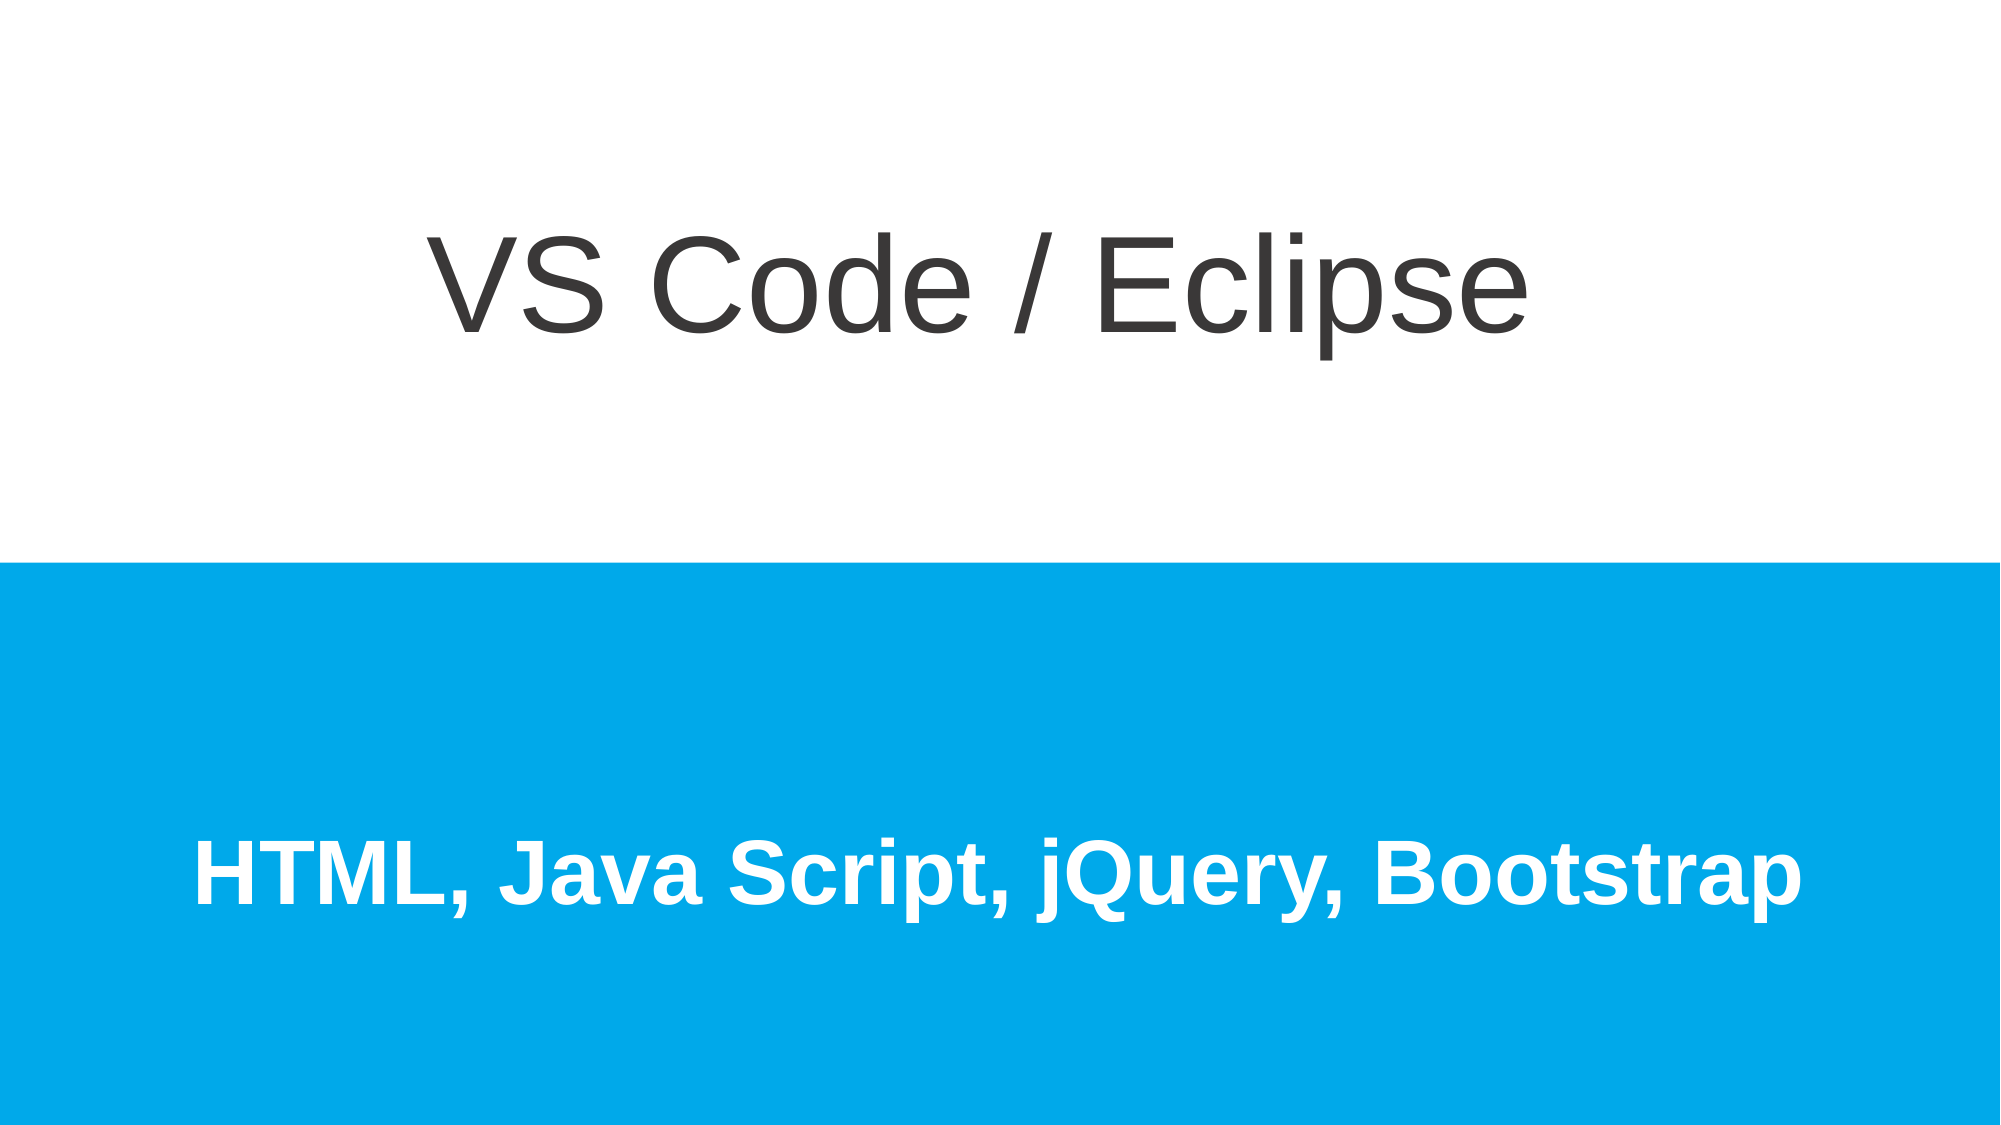

VS Code / Eclipse

HTML, Java Script, jQuery, Bootstrap